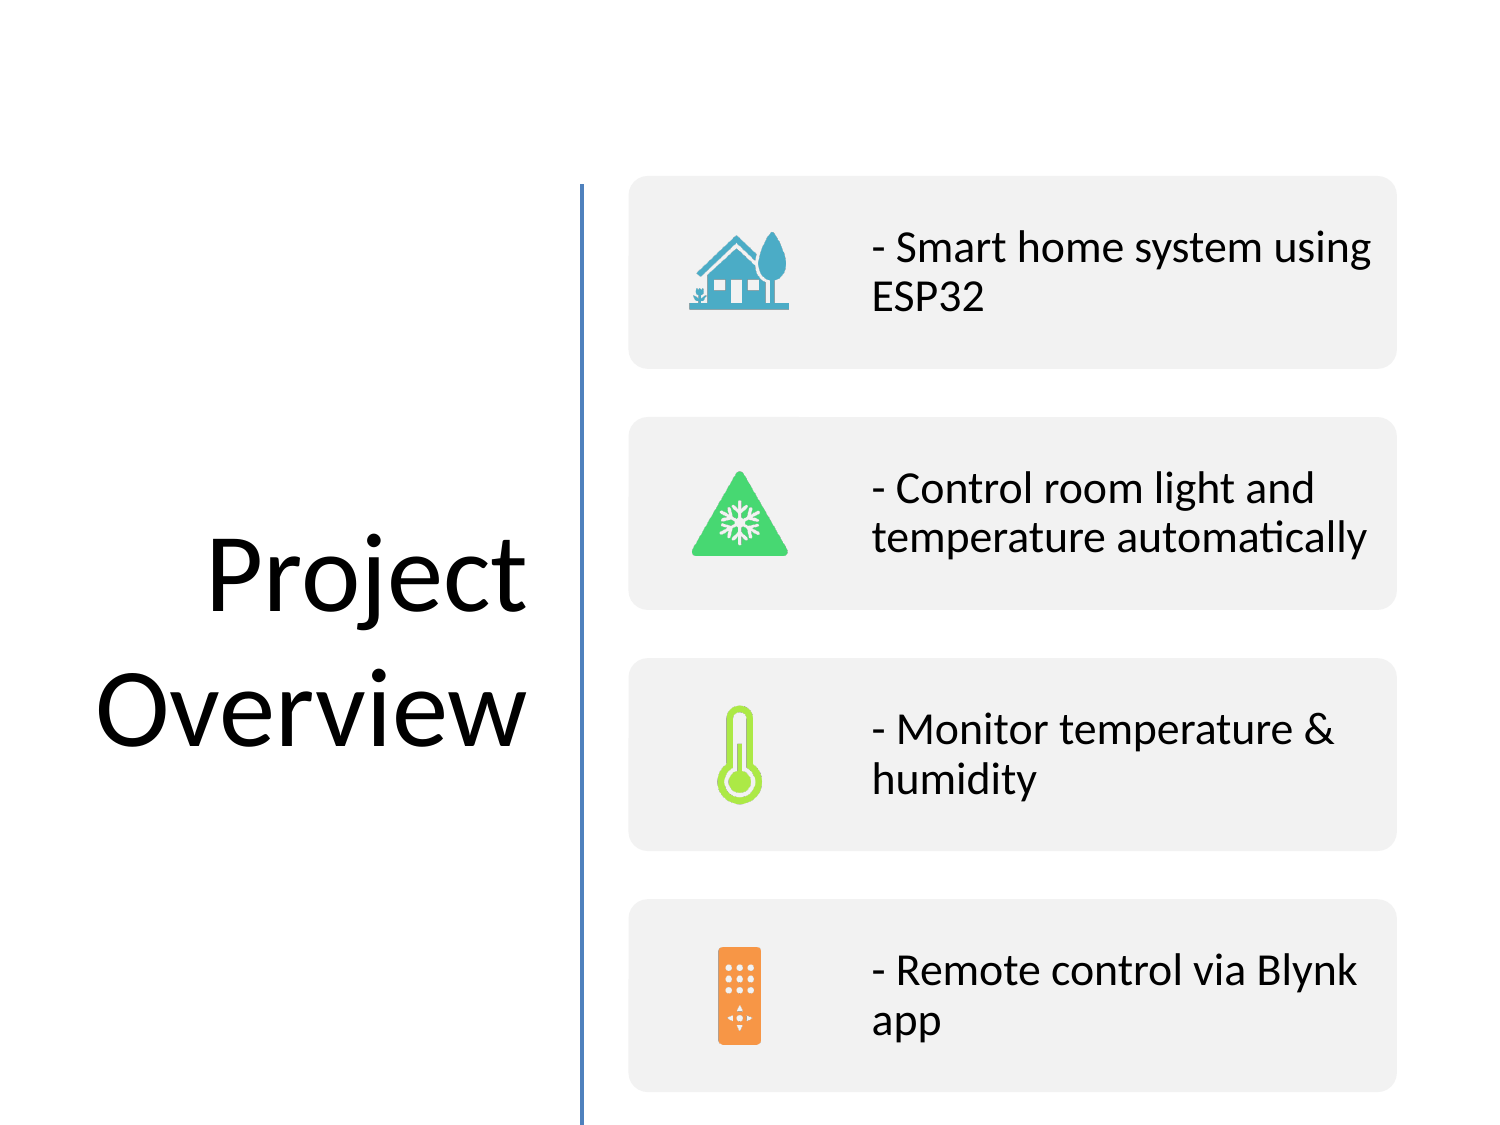

# Project Overview
- Smart home system using ESP32
- Control room light and temperature automatically
- Monitor temperature & humidity
- Remote control via Blynk app